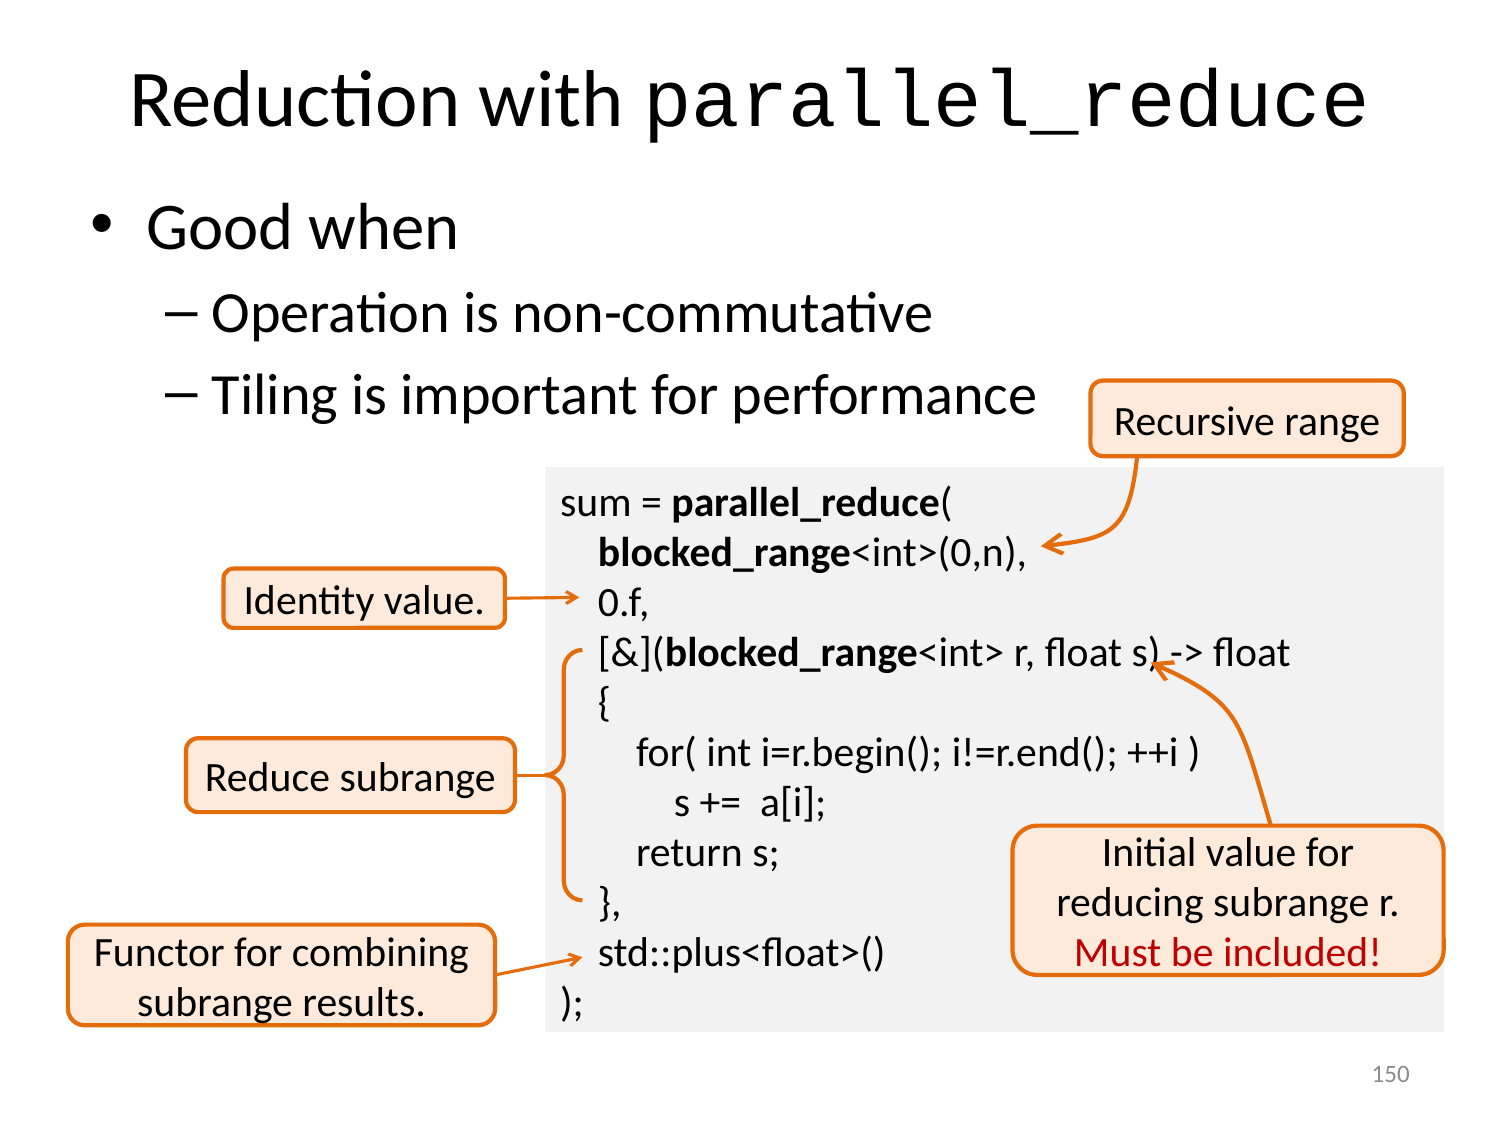

# Reduction with parallel_reduce
Good when
Operation is non-commutative
Tiling is important for performance
Recursive range

sum = parallel_reduce(
    blocked_range<int>(0,n),
    0.f,
    [&](blocked_range<int> r, float s) -> float
    {
        for( int i=r.begin(); i!=r.end(); ++i )
            s +=  a[i];
        return s;
    },
    std::plus<float>()
);
Identity value.

Reduce subrange

Initial value for reducing subrange r.
Must be included!
Functor for combining subrange results.
150